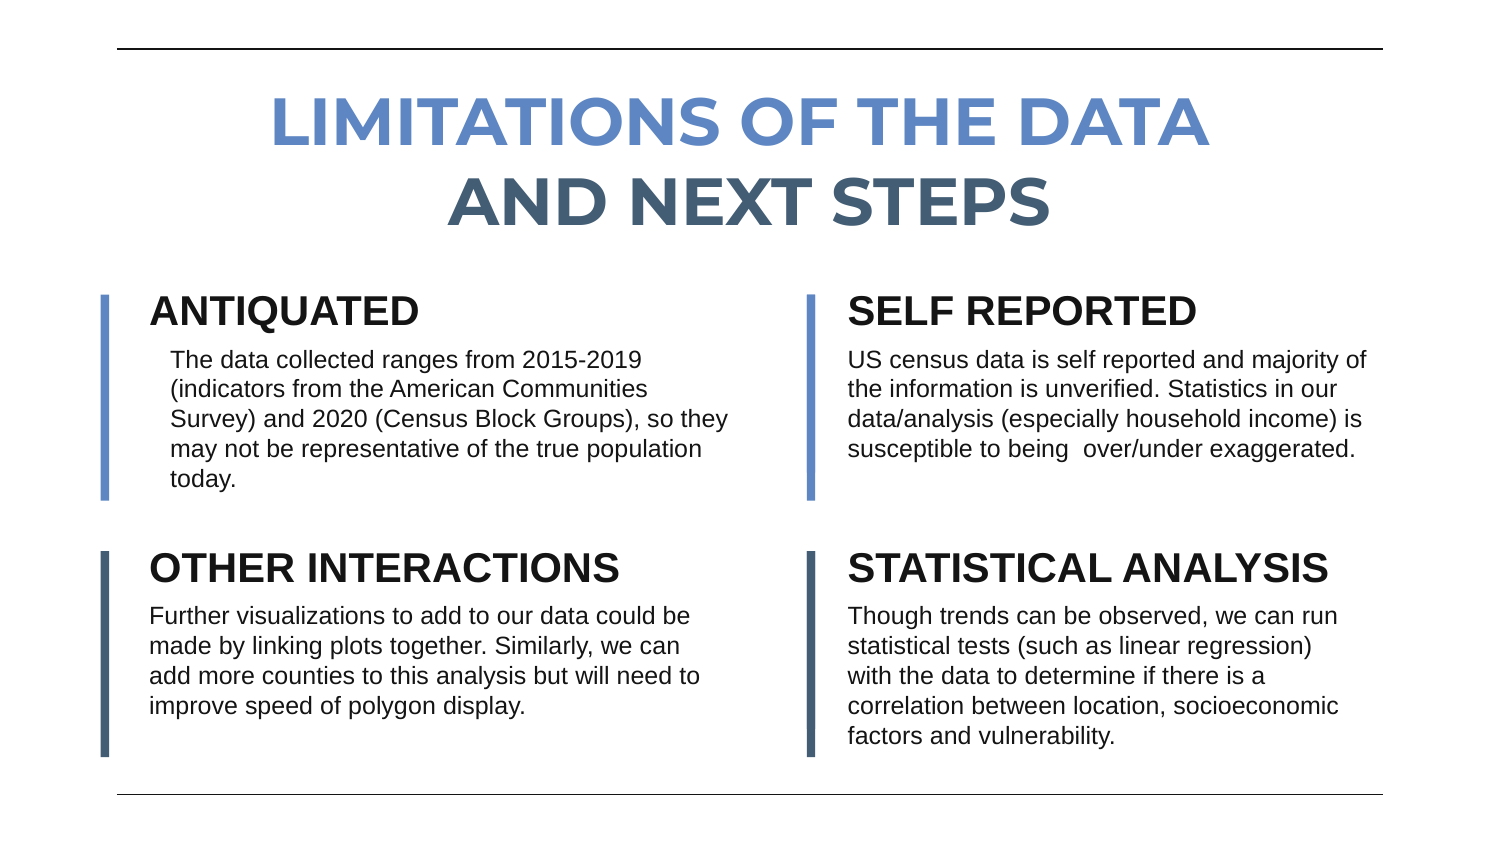

# LIMITATIONS OF THE DATA
AND NEXT STEPS
ANTIQUATED
SELF REPORTED

The data collected ranges from 2015-2019 (indicators from the American Communities Survey) and 2020 (Census Block Groups), so they may not be representative of the true population today.
US census data is self reported and majority of the information is unverified. Statistics in our data/analysis (especially household income) is susceptible to being  over/under exaggerated.
OTHER INTERACTIONS
STATISTICAL ANALYSIS

Further visualizations to add to our data could be made by linking plots together. Similarly, we can add more counties to this analysis but will need to improve speed of polygon display.

Though trends can be observed, we can run statistical tests (such as linear regression) with the data to determine if there is a correlation between location, socioeconomic factors and vulnerability.